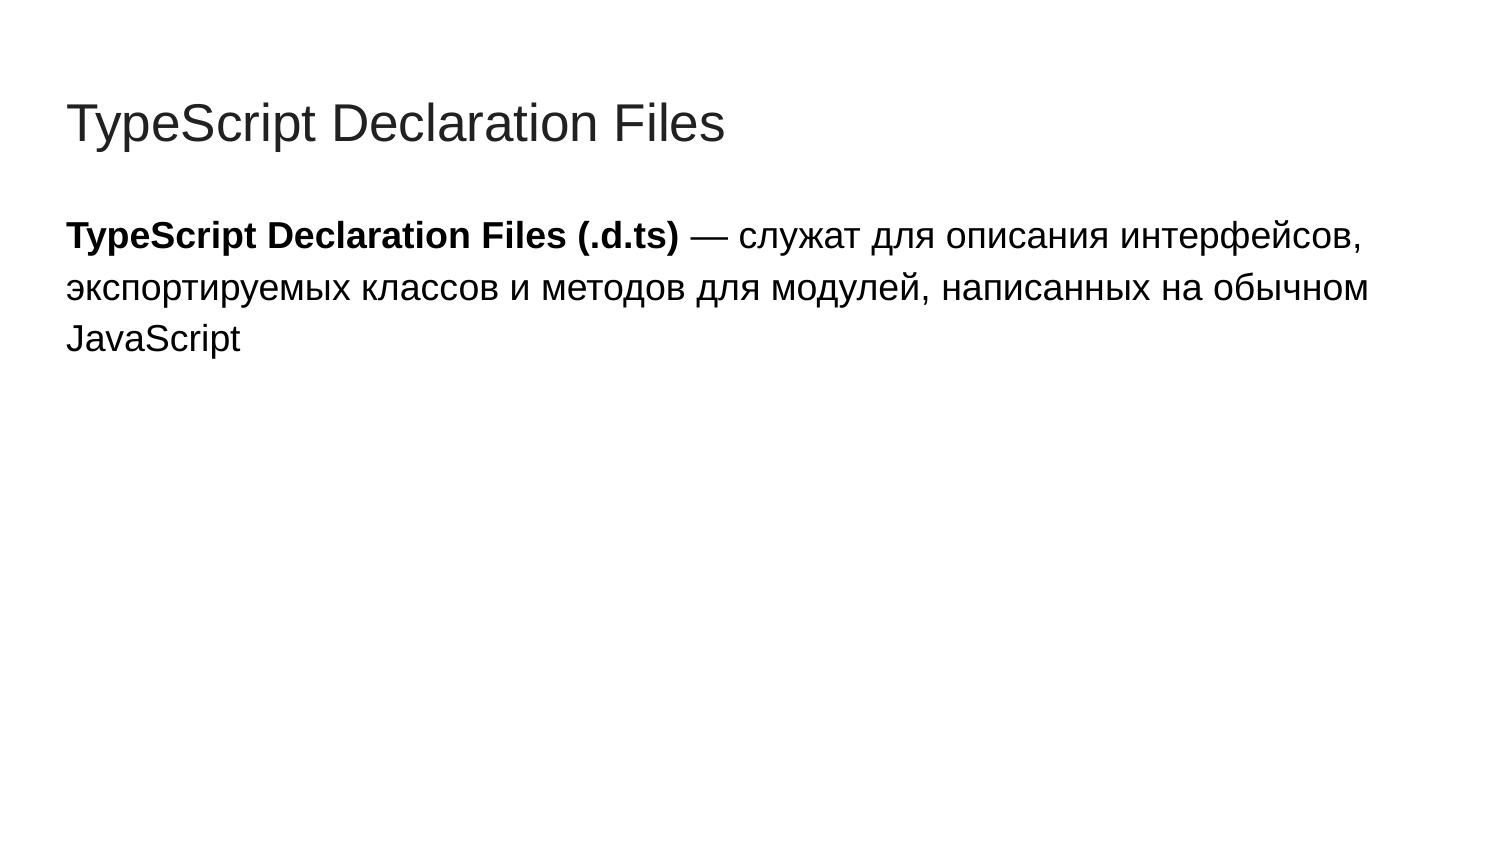

# TypeScript Declaration Files
TypeScript Declaration Files (.d.ts) — служат для описания интерфейсов, экспортируемых классов и методов для модулей, написанных на обычном JavaScript